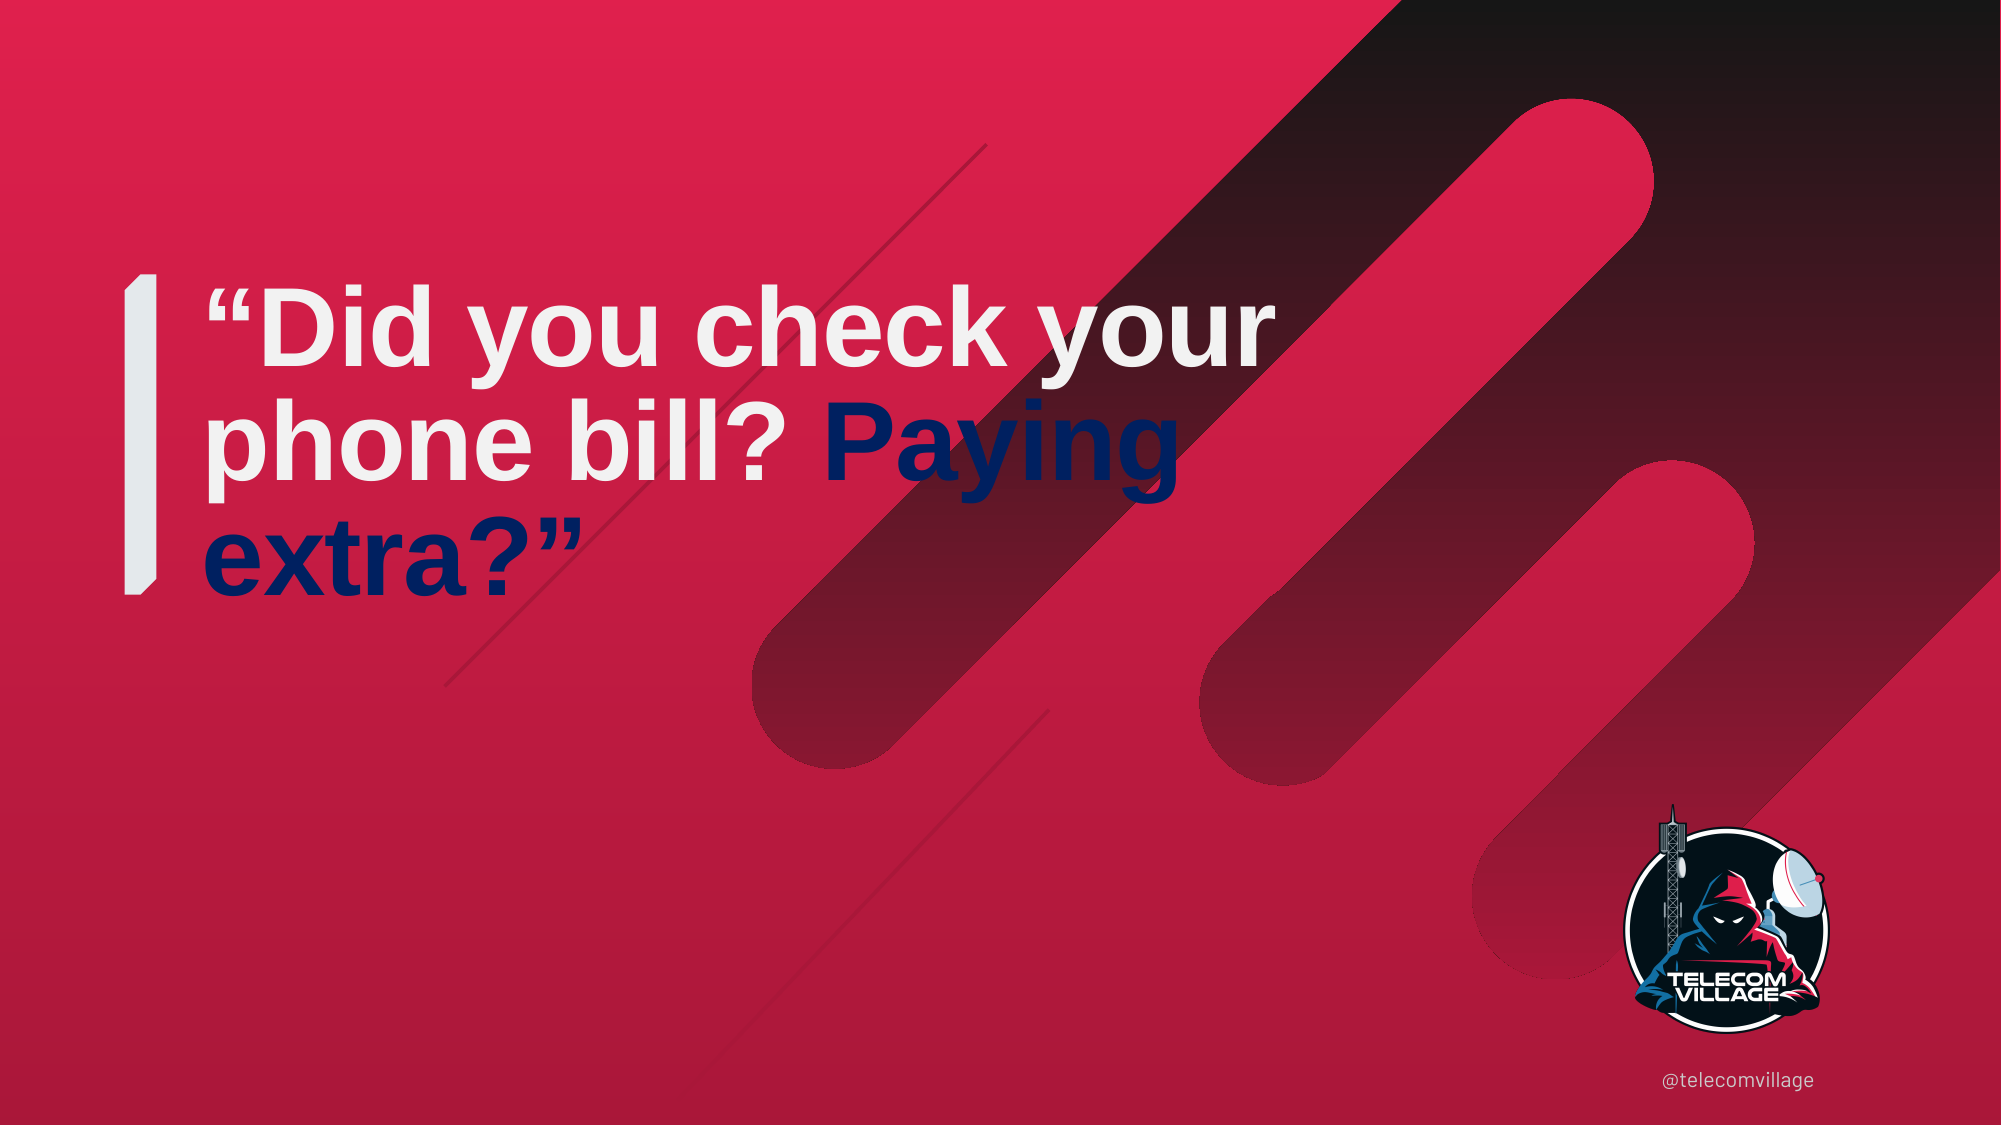

# “Did you check your phone bill? Paying extra?”